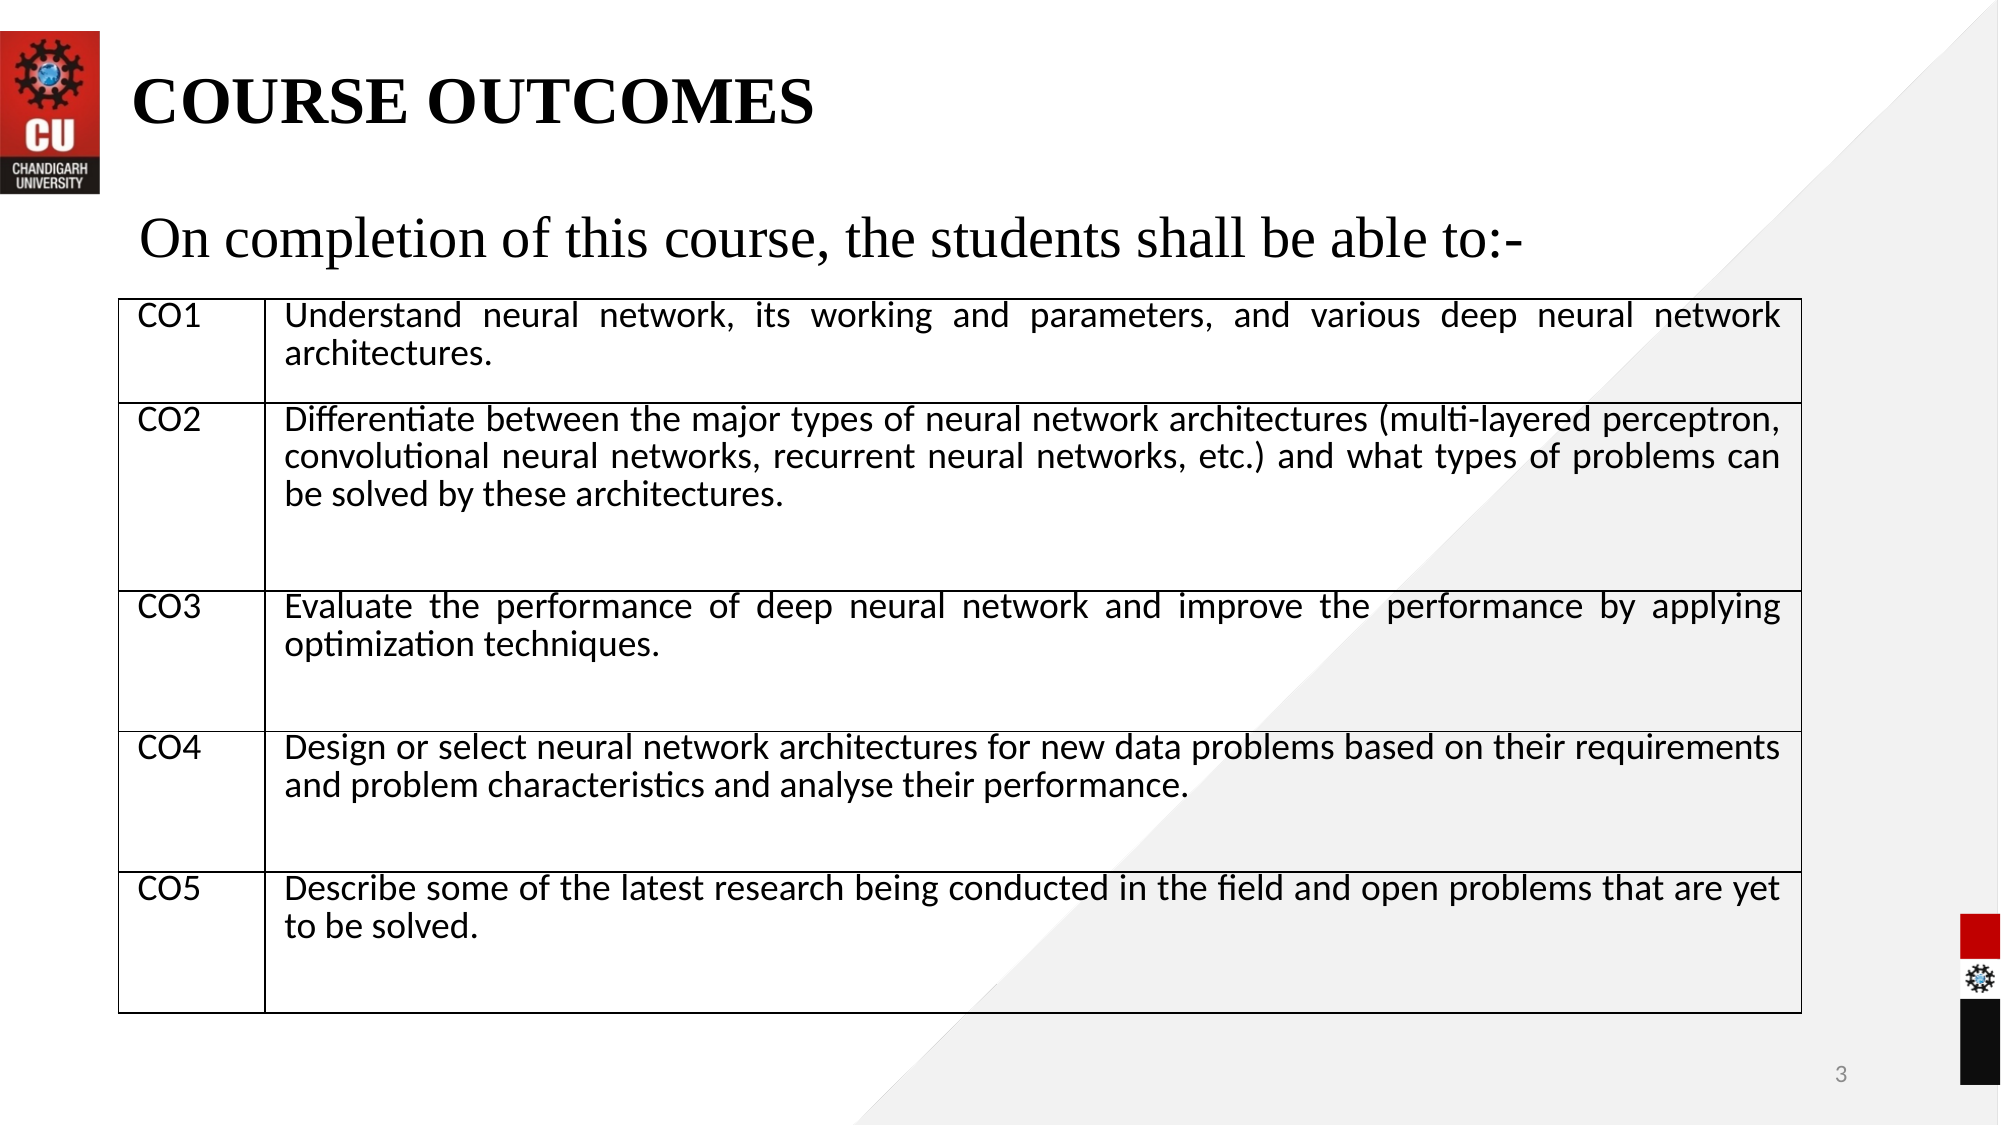

# COURSE OUTCOMES
On completion of this course, the students shall be able to:-
| CO1 | Understand neural network, its working and parameters, and various deep neural network architectures. |
| --- | --- |
| CO2 | Differentiate between the major types of neural network architectures (multi-layered perceptron, convolutional neural networks, recurrent neural networks, etc.) and what types of problems can be solved by these architectures. |
| CO3 | Evaluate the performance of deep neural network and improve the performance by applying optimization techniques. |
| CO4 | Design or select neural network architectures for new data problems based on their requirements and problem characteristics and analyse their performance. |
| CO5 | Describe some of the latest research being conducted in the field and open problems that are yet to be solved. |
3